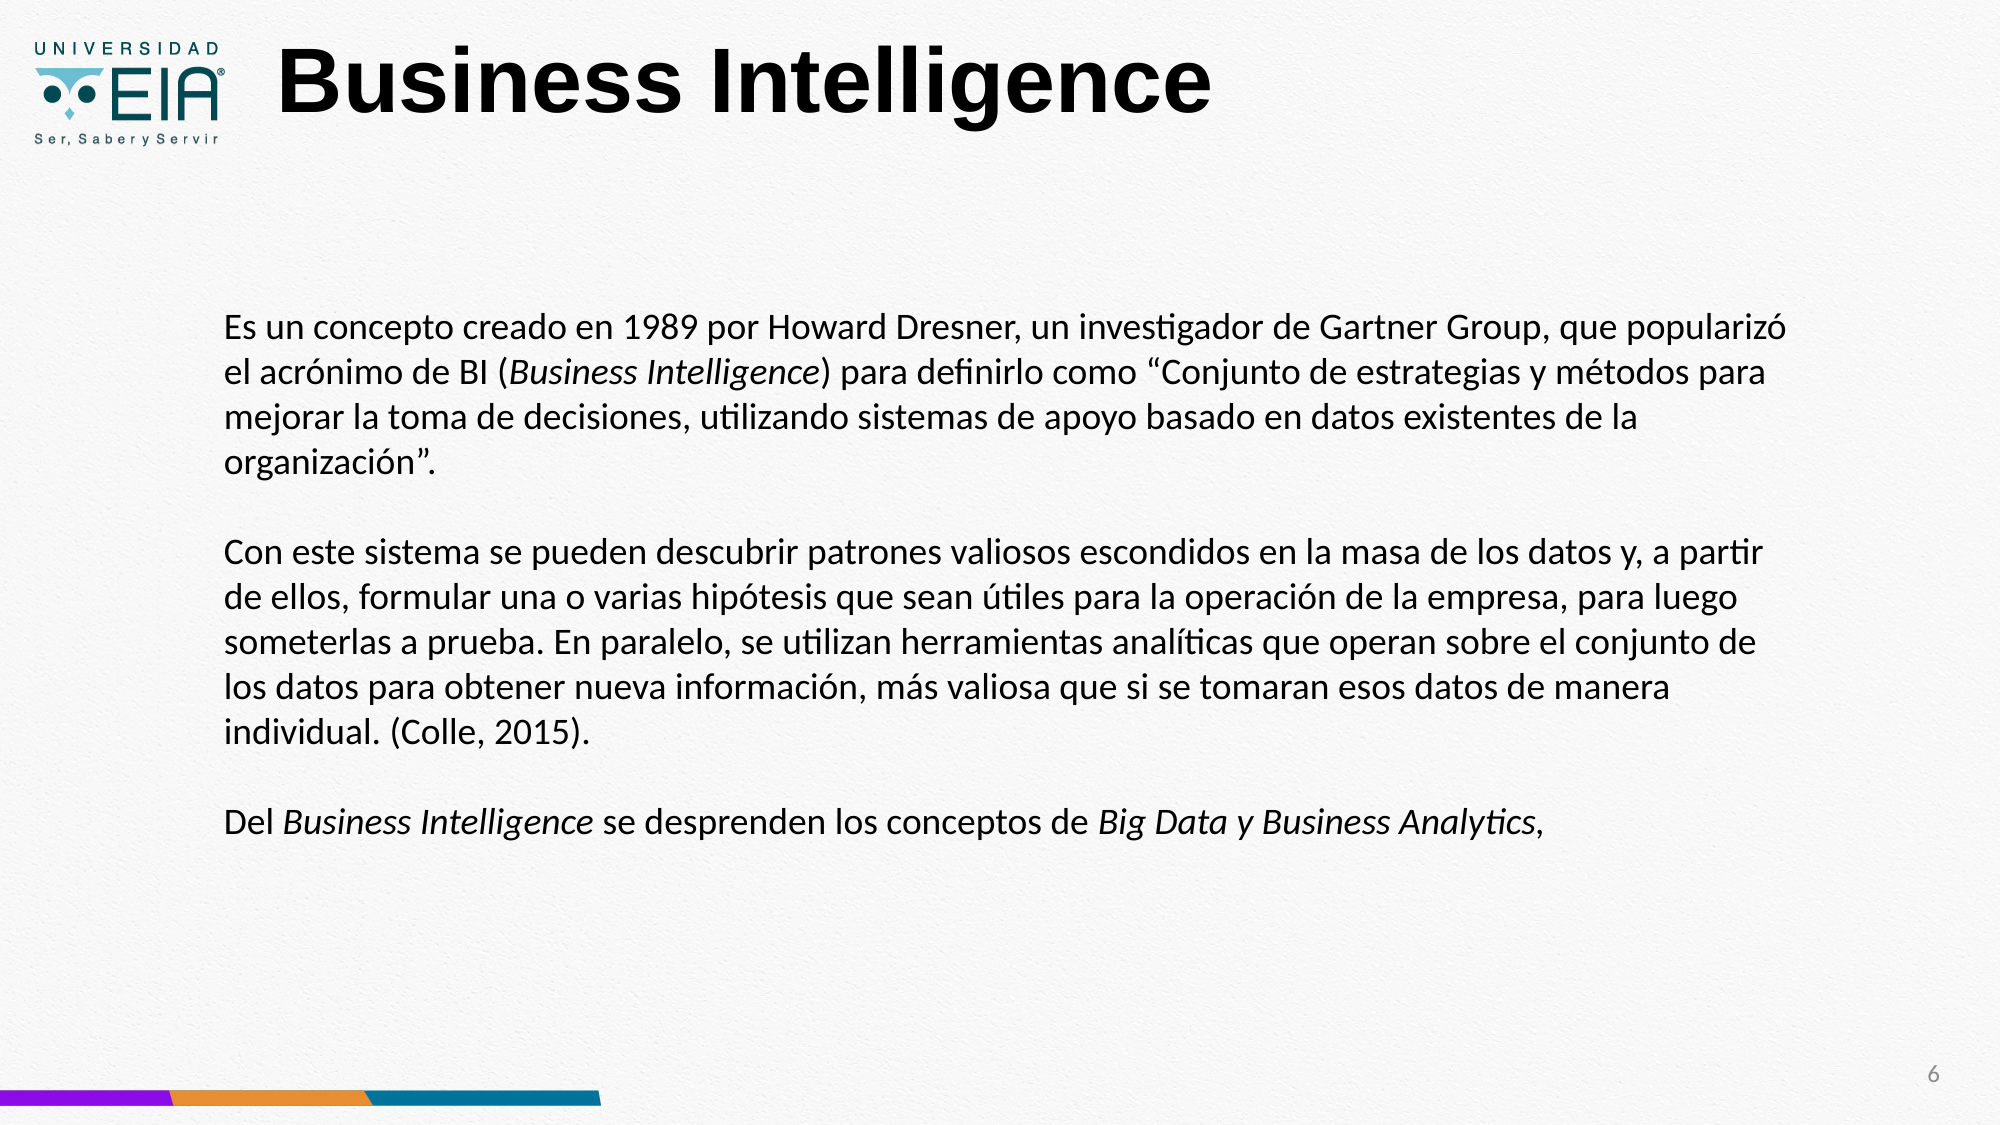

# Business Intelligence
Es un concepto creado en 1989 por Howard Dresner, un investigador de Gartner Group, que popularizó el acrónimo de BI (Business Intelligence) para definirlo como “Conjunto de estrategias y métodos para mejorar la toma de decisiones, utilizando sistemas de apoyo basado en datos existentes de la organización”.

Con este sistema se pueden descubrir patrones valiosos escondidos en la masa de los datos y, a partir de ellos, formular una o varias hipótesis que sean útiles para la operación de la empresa, para luego someterlas a prueba. En paralelo, se utilizan herramientas analíticas que operan sobre el conjunto de los datos para obtener nueva información, más valiosa que si se tomaran esos datos de manera individual. (Colle, 2015).

Del Business Intelligence se desprenden los conceptos de Big Data y Business Analytics,
6